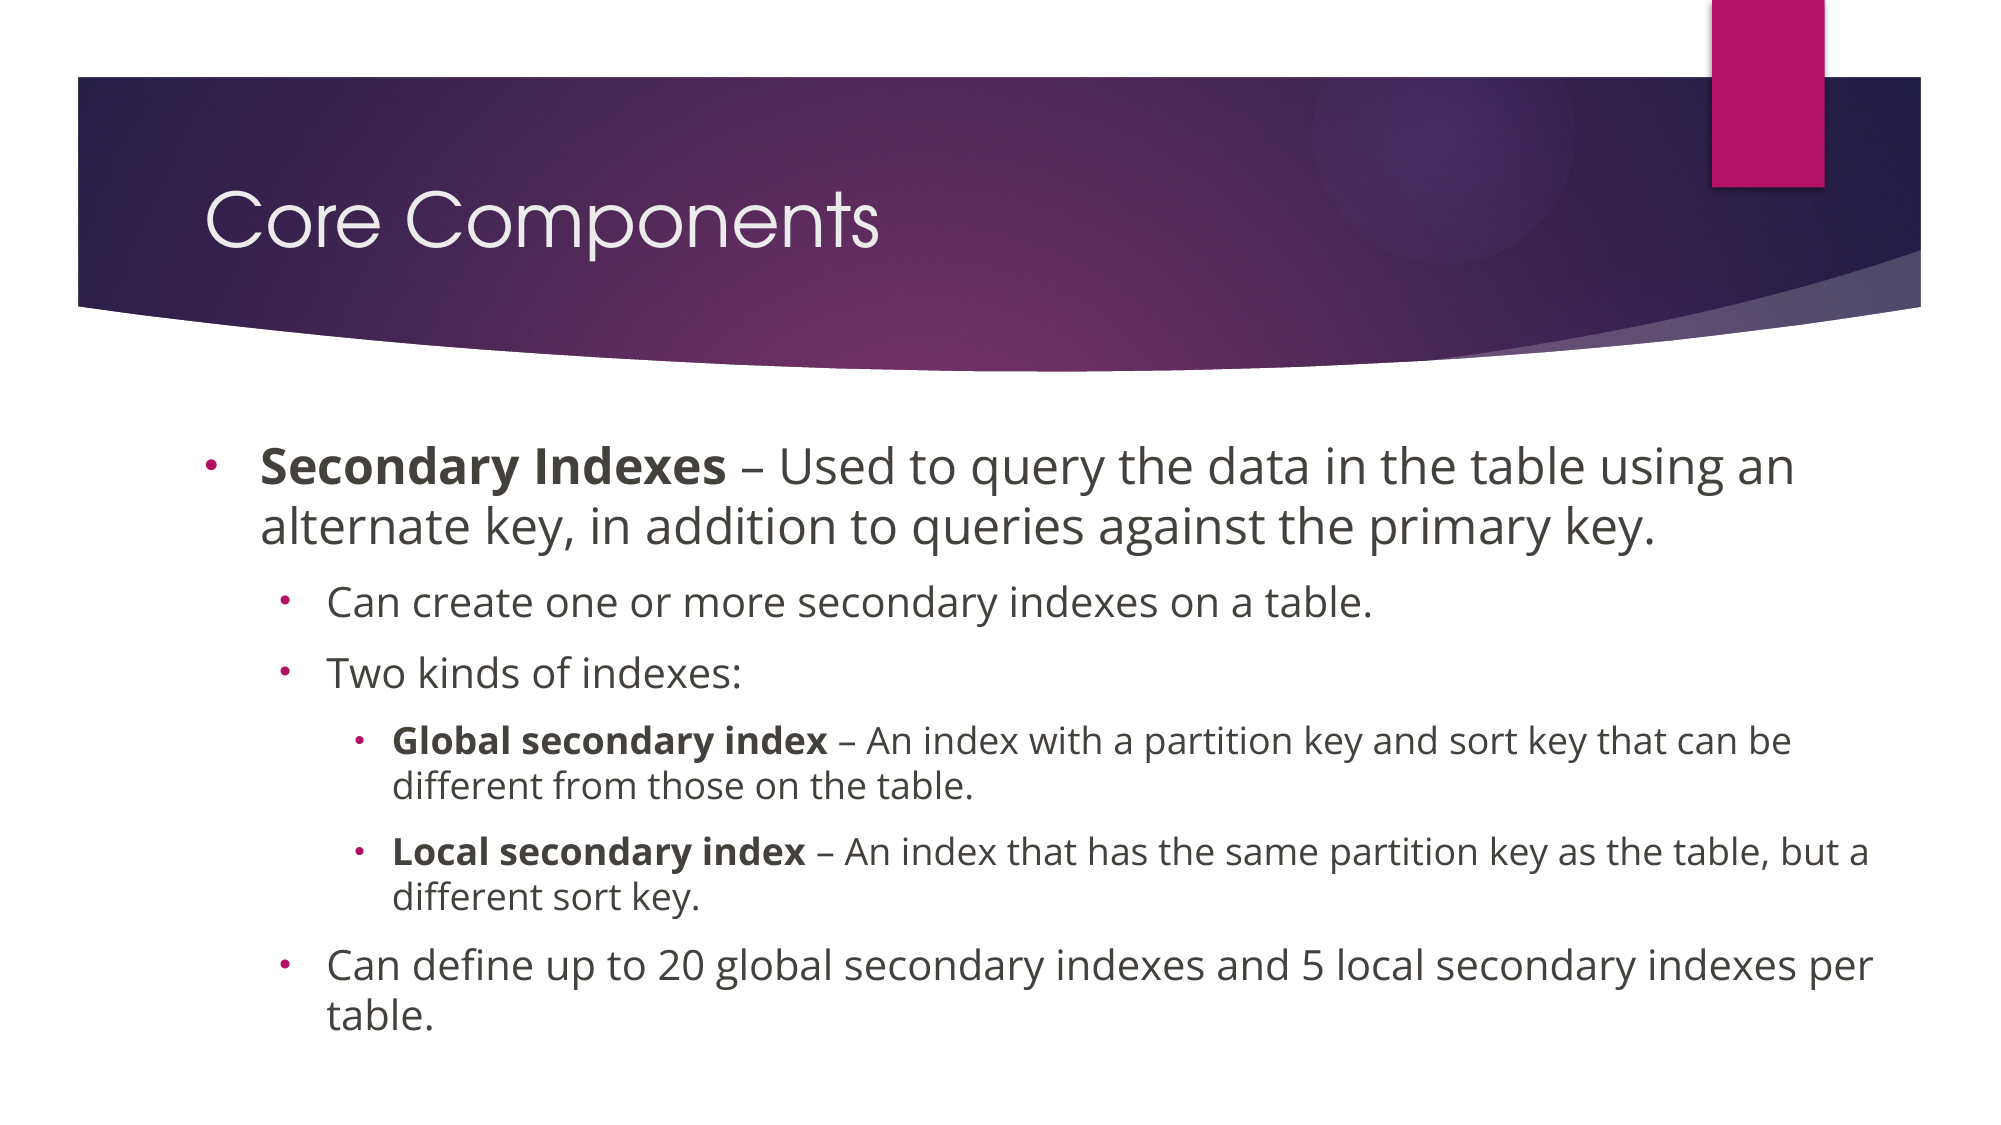

# Core Components
Secondary Indexes – Used to query the data in the table using an alternate key, in addition to queries against the primary key.
Can create one or more secondary indexes on a table.
Two kinds of indexes:
Global secondary index – An index with a partition key and sort key that can be different from those on the table.
Local secondary index – An index that has the same partition key as the table, but a different sort key.
Can define up to 20 global secondary indexes and 5 local secondary indexes per table.